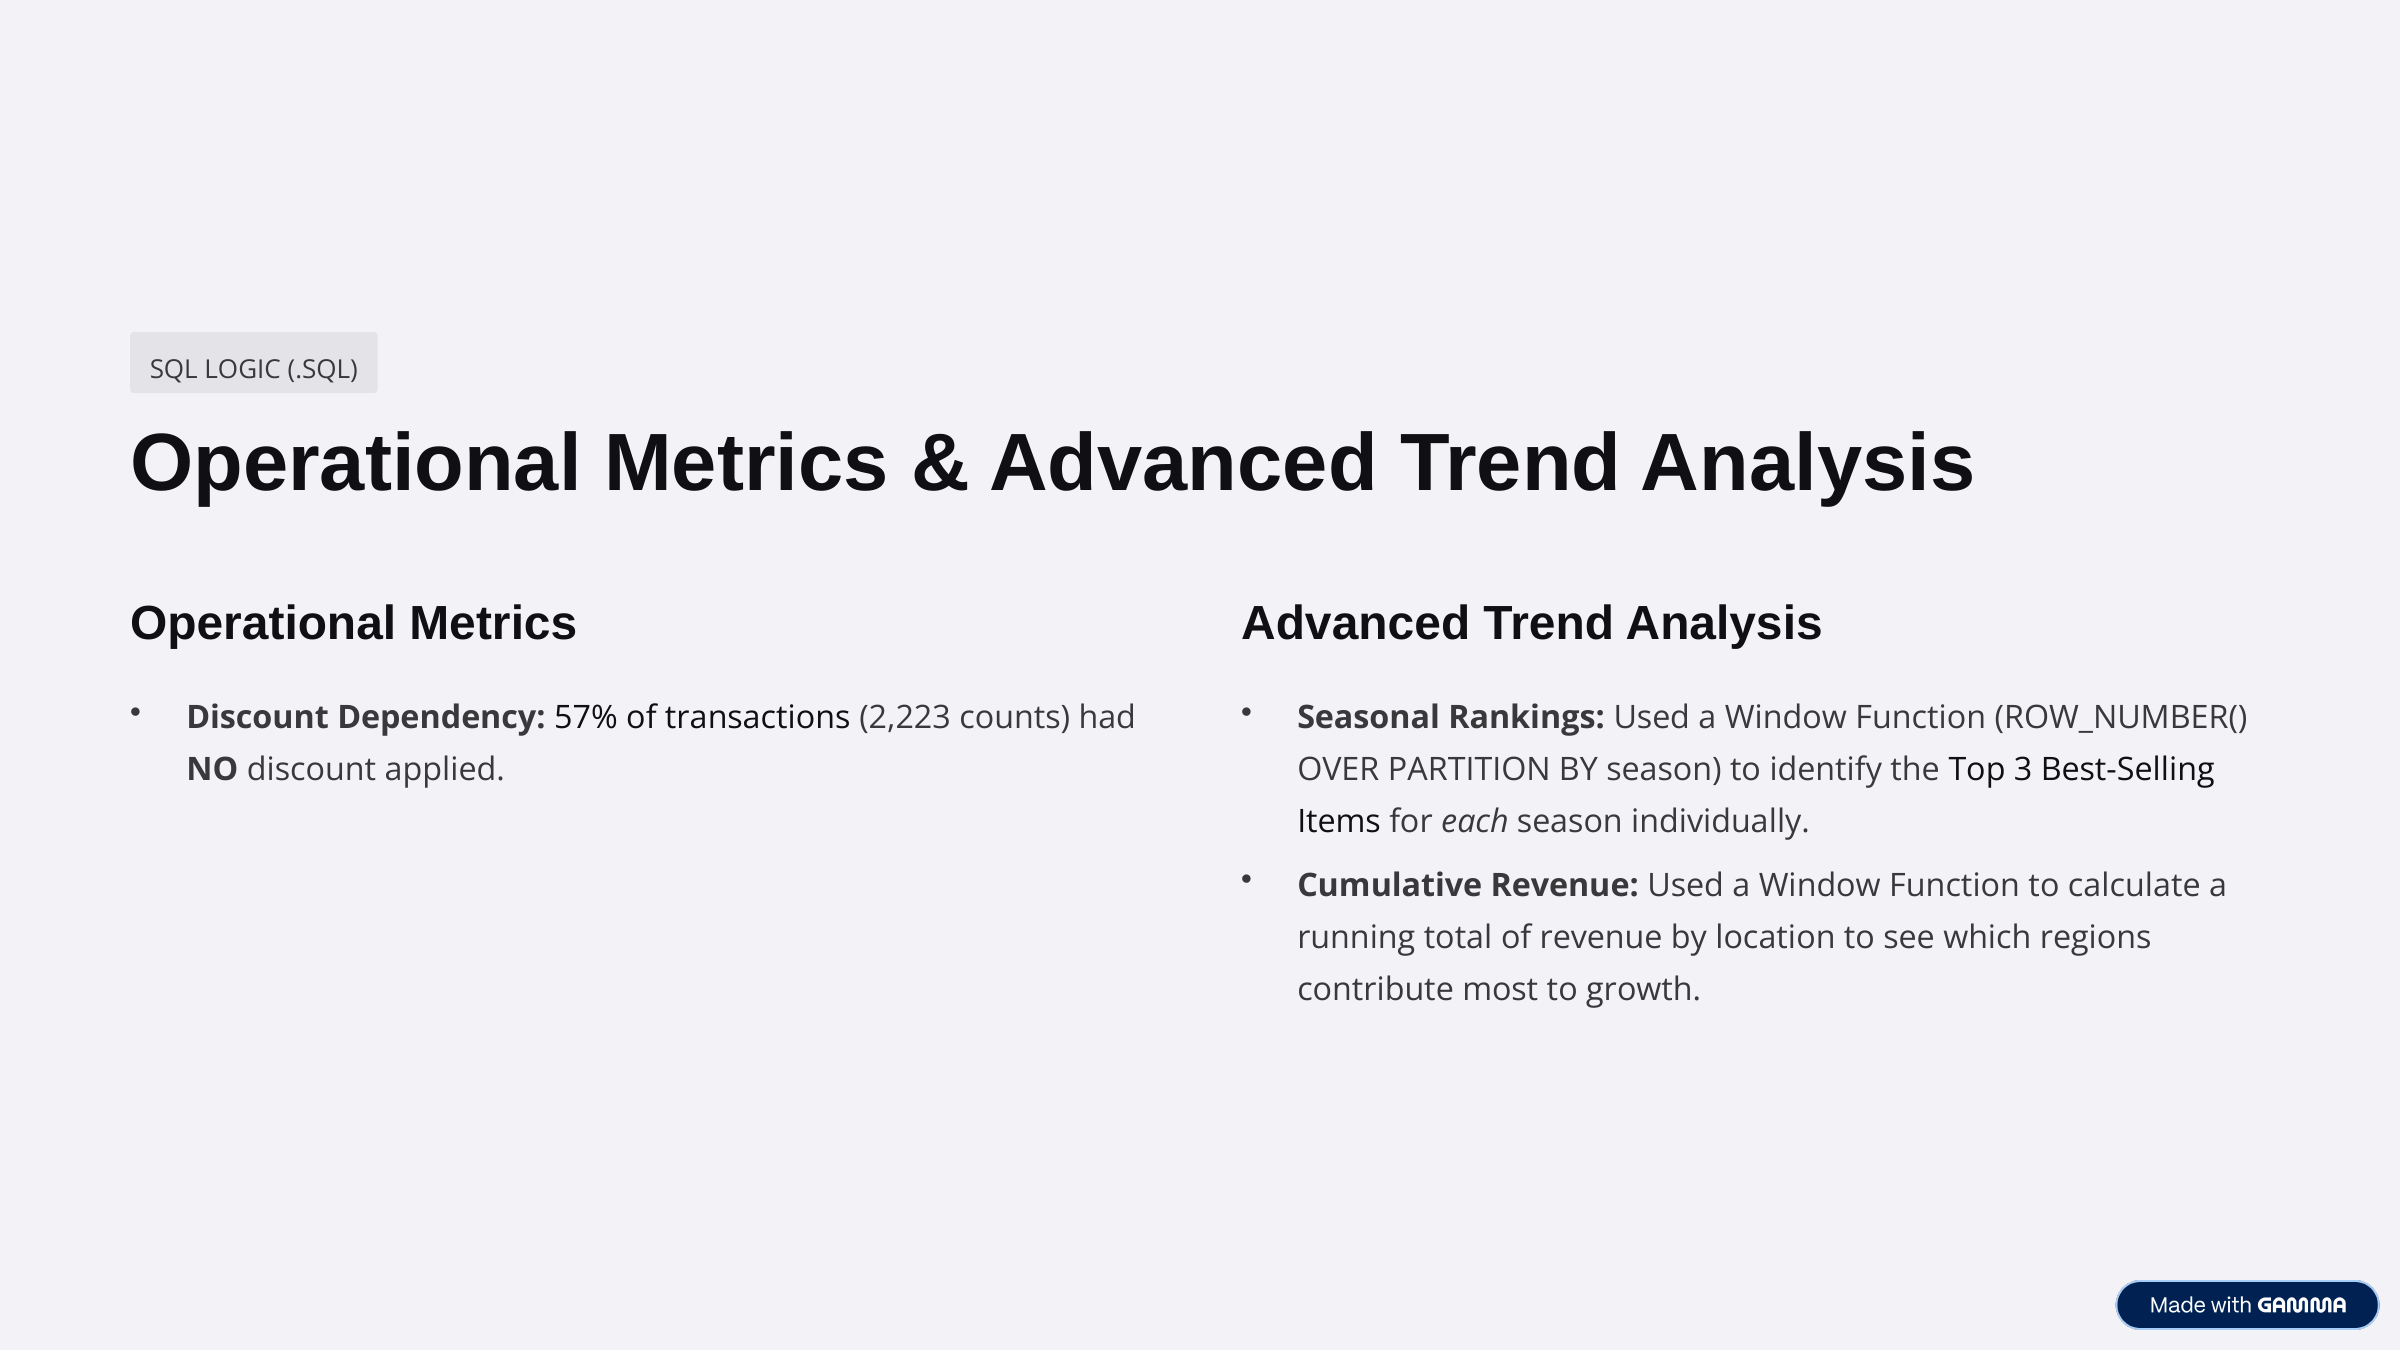

SQL LOGIC (.SQL)
Operational Metrics & Advanced Trend Analysis
Operational Metrics
Advanced Trend Analysis
Discount Dependency: 57% of transactions (2,223 counts) had NO discount applied.
Seasonal Rankings: Used a Window Function (ROW_NUMBER() OVER PARTITION BY season) to identify the Top 3 Best-Selling Items for each season individually.
Cumulative Revenue: Used a Window Function to calculate a running total of revenue by location to see which regions contribute most to growth.